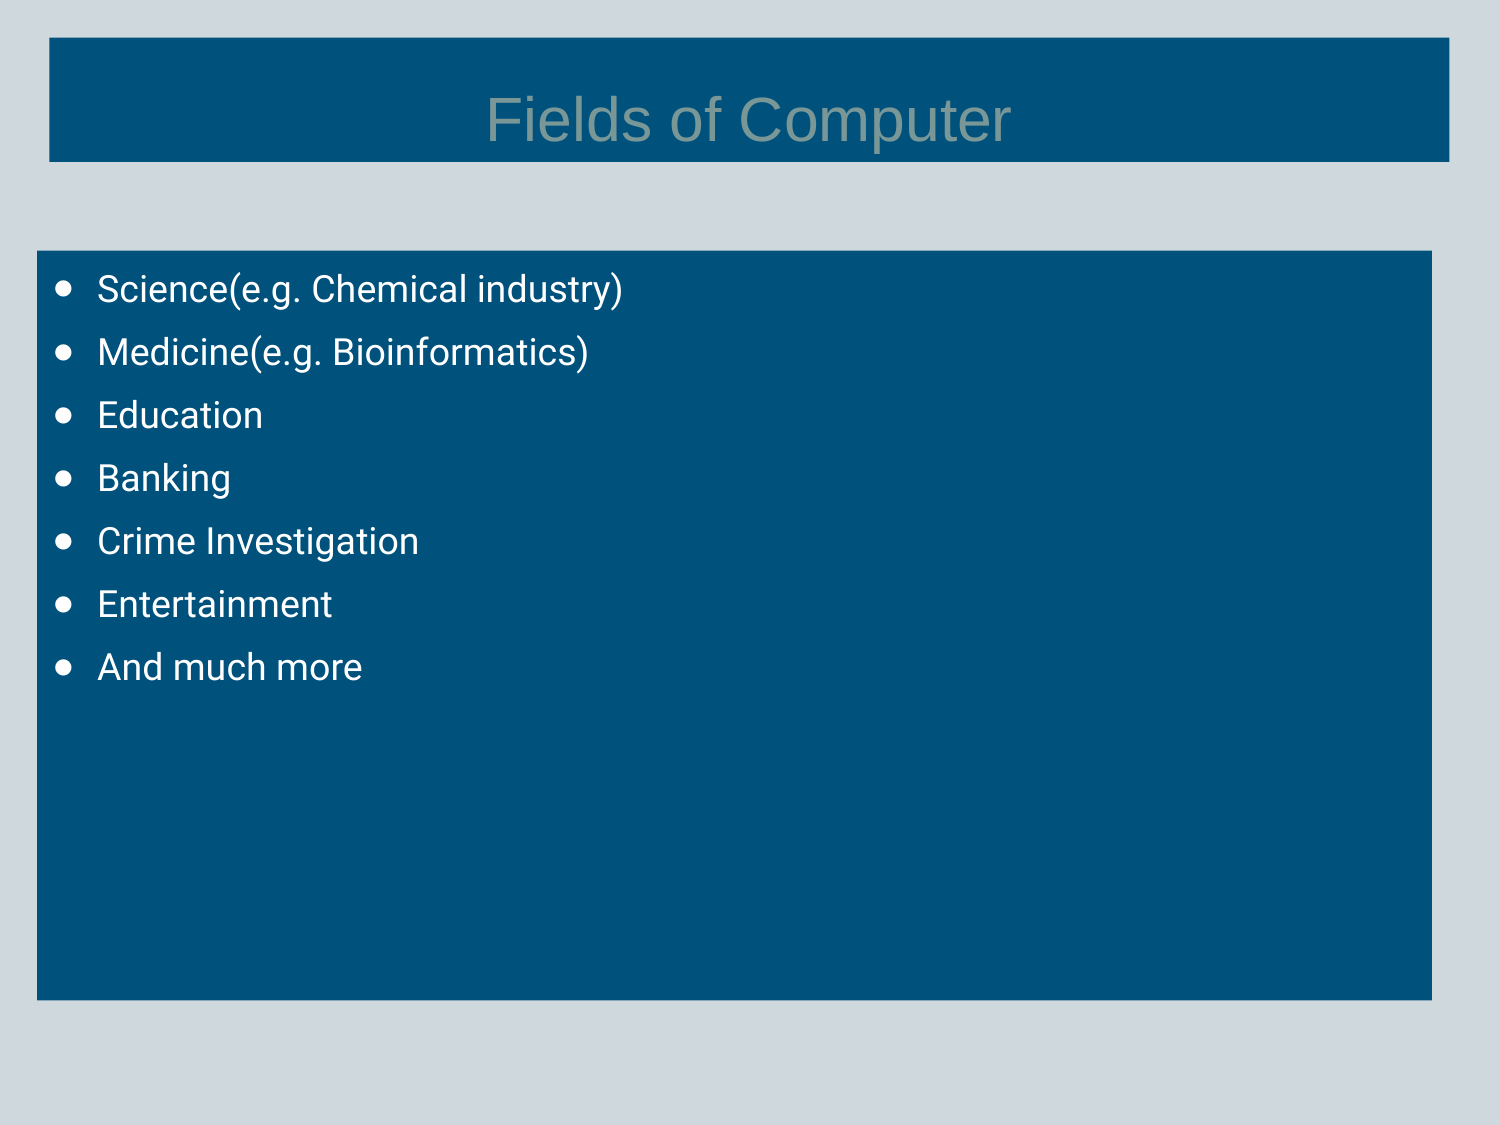

# Fields of Computer
Science(e.g. Chemical industry)
Medicine(e.g. Bioinformatics)
Education
Banking
Crime Investigation
Entertainment
And much more